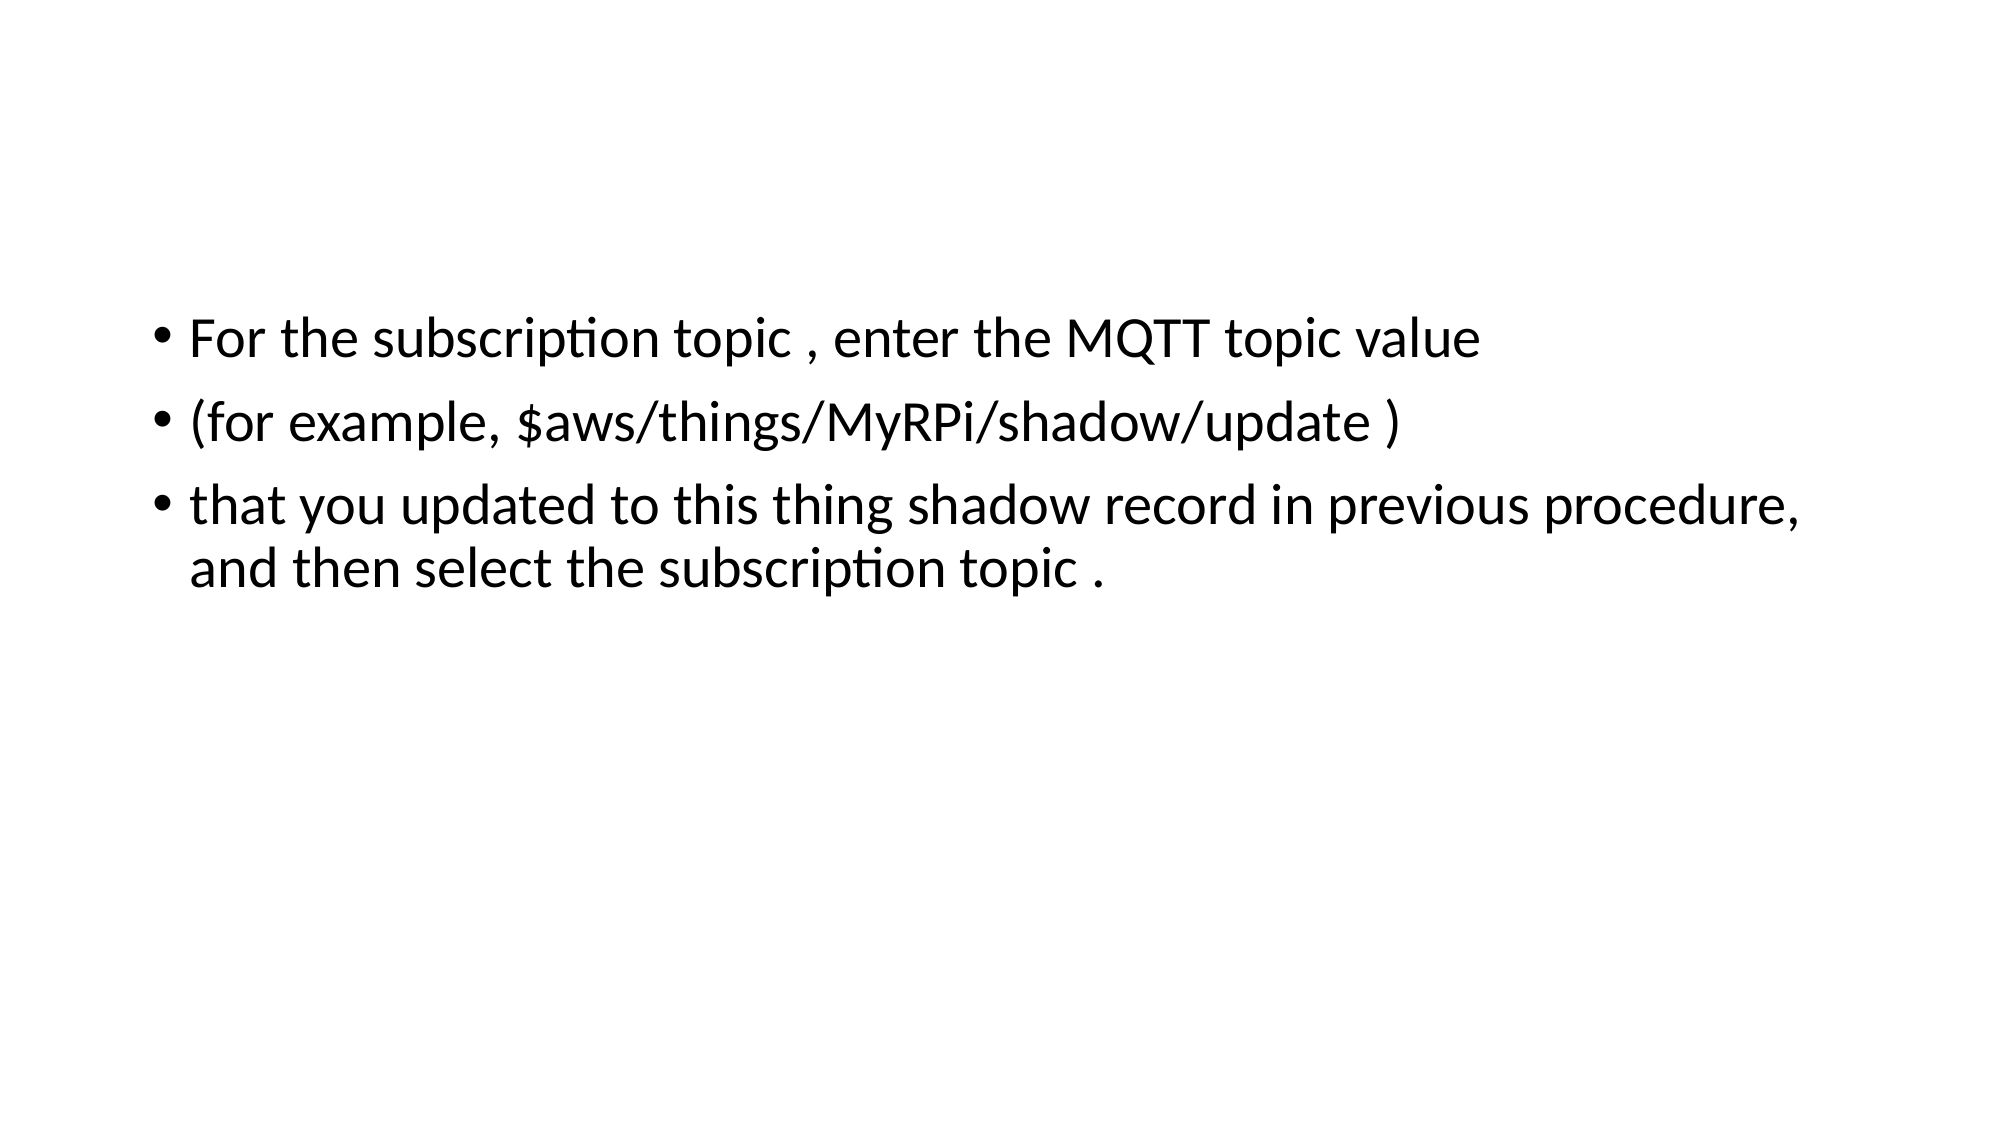

#
For the subscription topic , enter the MQTT topic value
(for example, $aws/things/MyRPi/shadow/update )
that you updated to this thing shadow record in previous procedure, and then select the subscription topic .